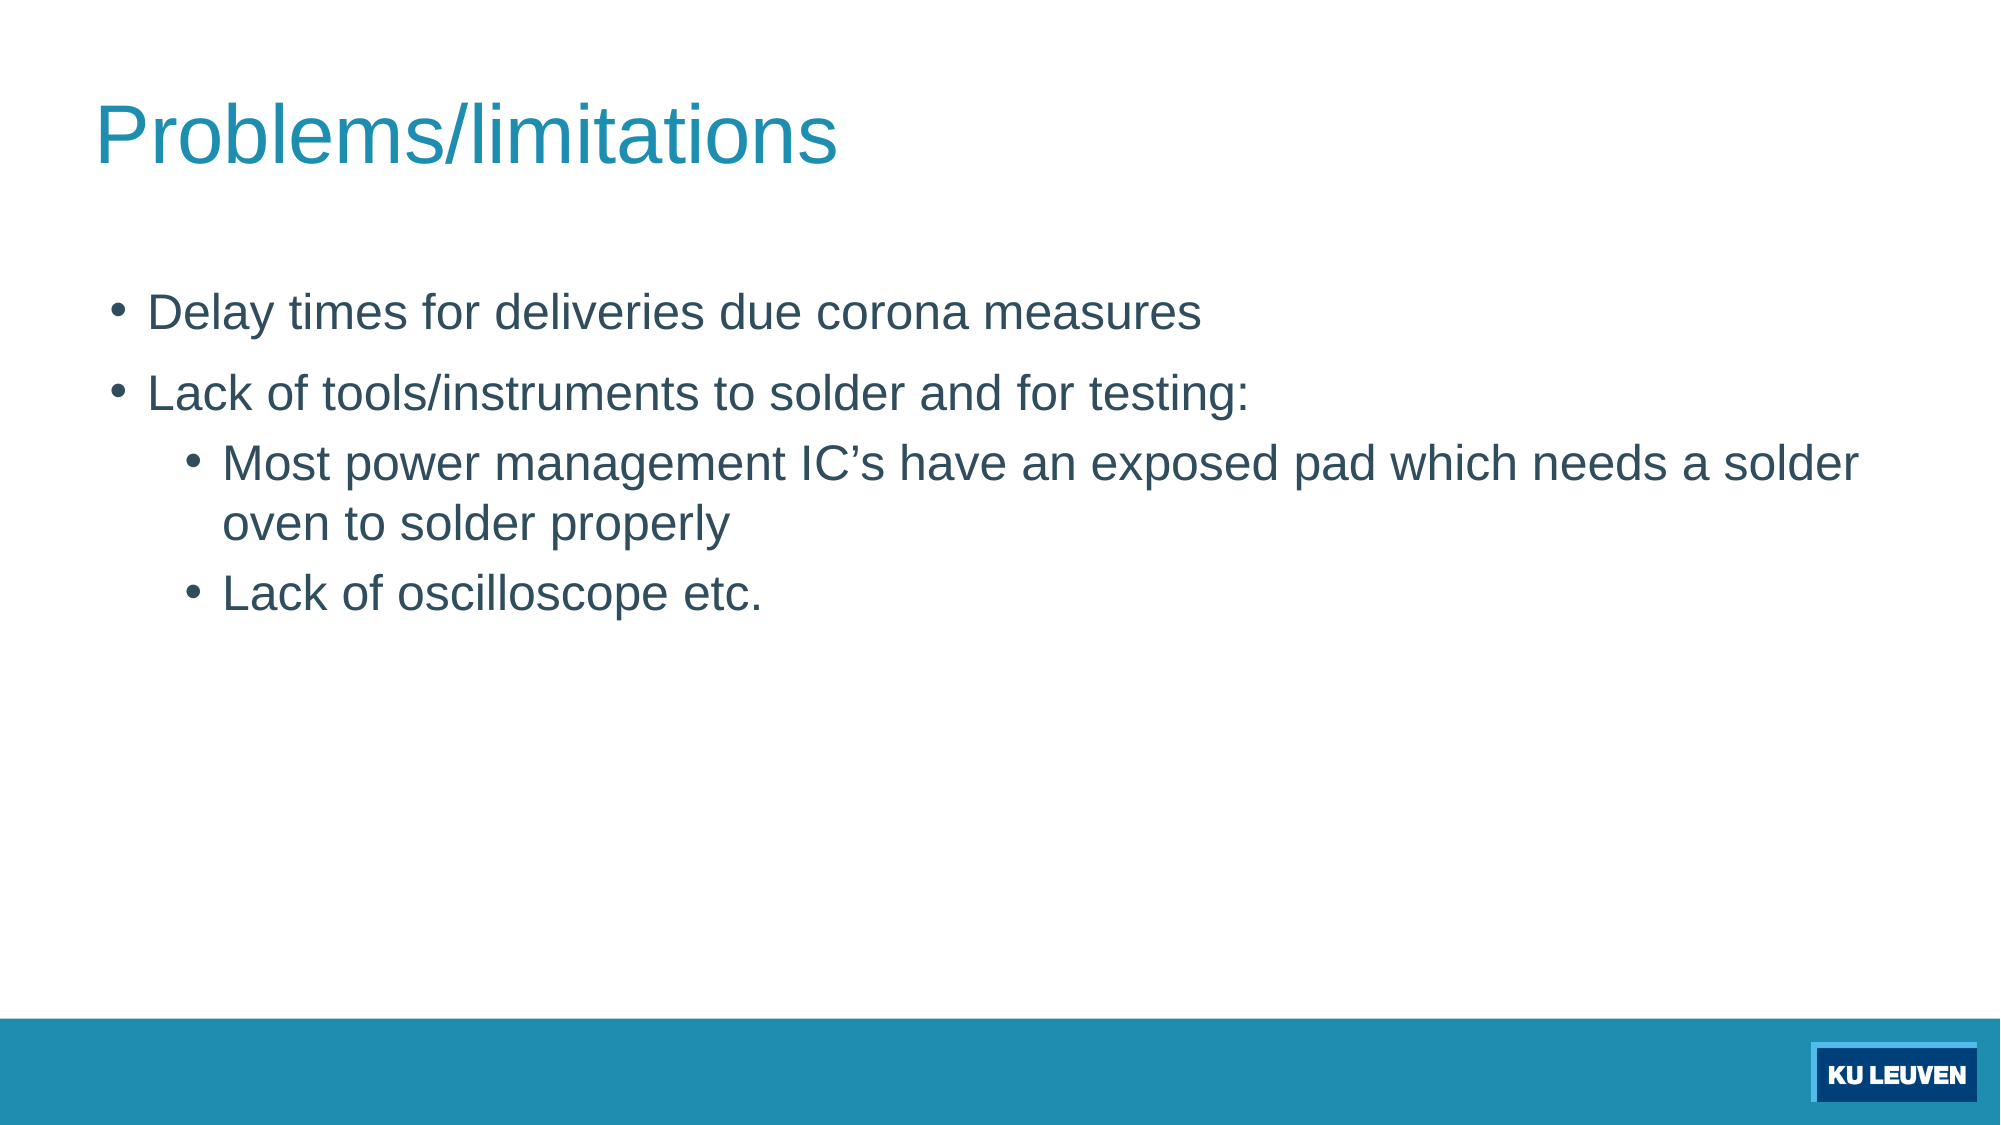

# Problems/limitations
Delay times for deliveries due corona measures
Lack of tools/instruments to solder and for testing:
Most power management IC’s have an exposed pad which needs a solder oven to solder properly
Lack of oscilloscope etc.